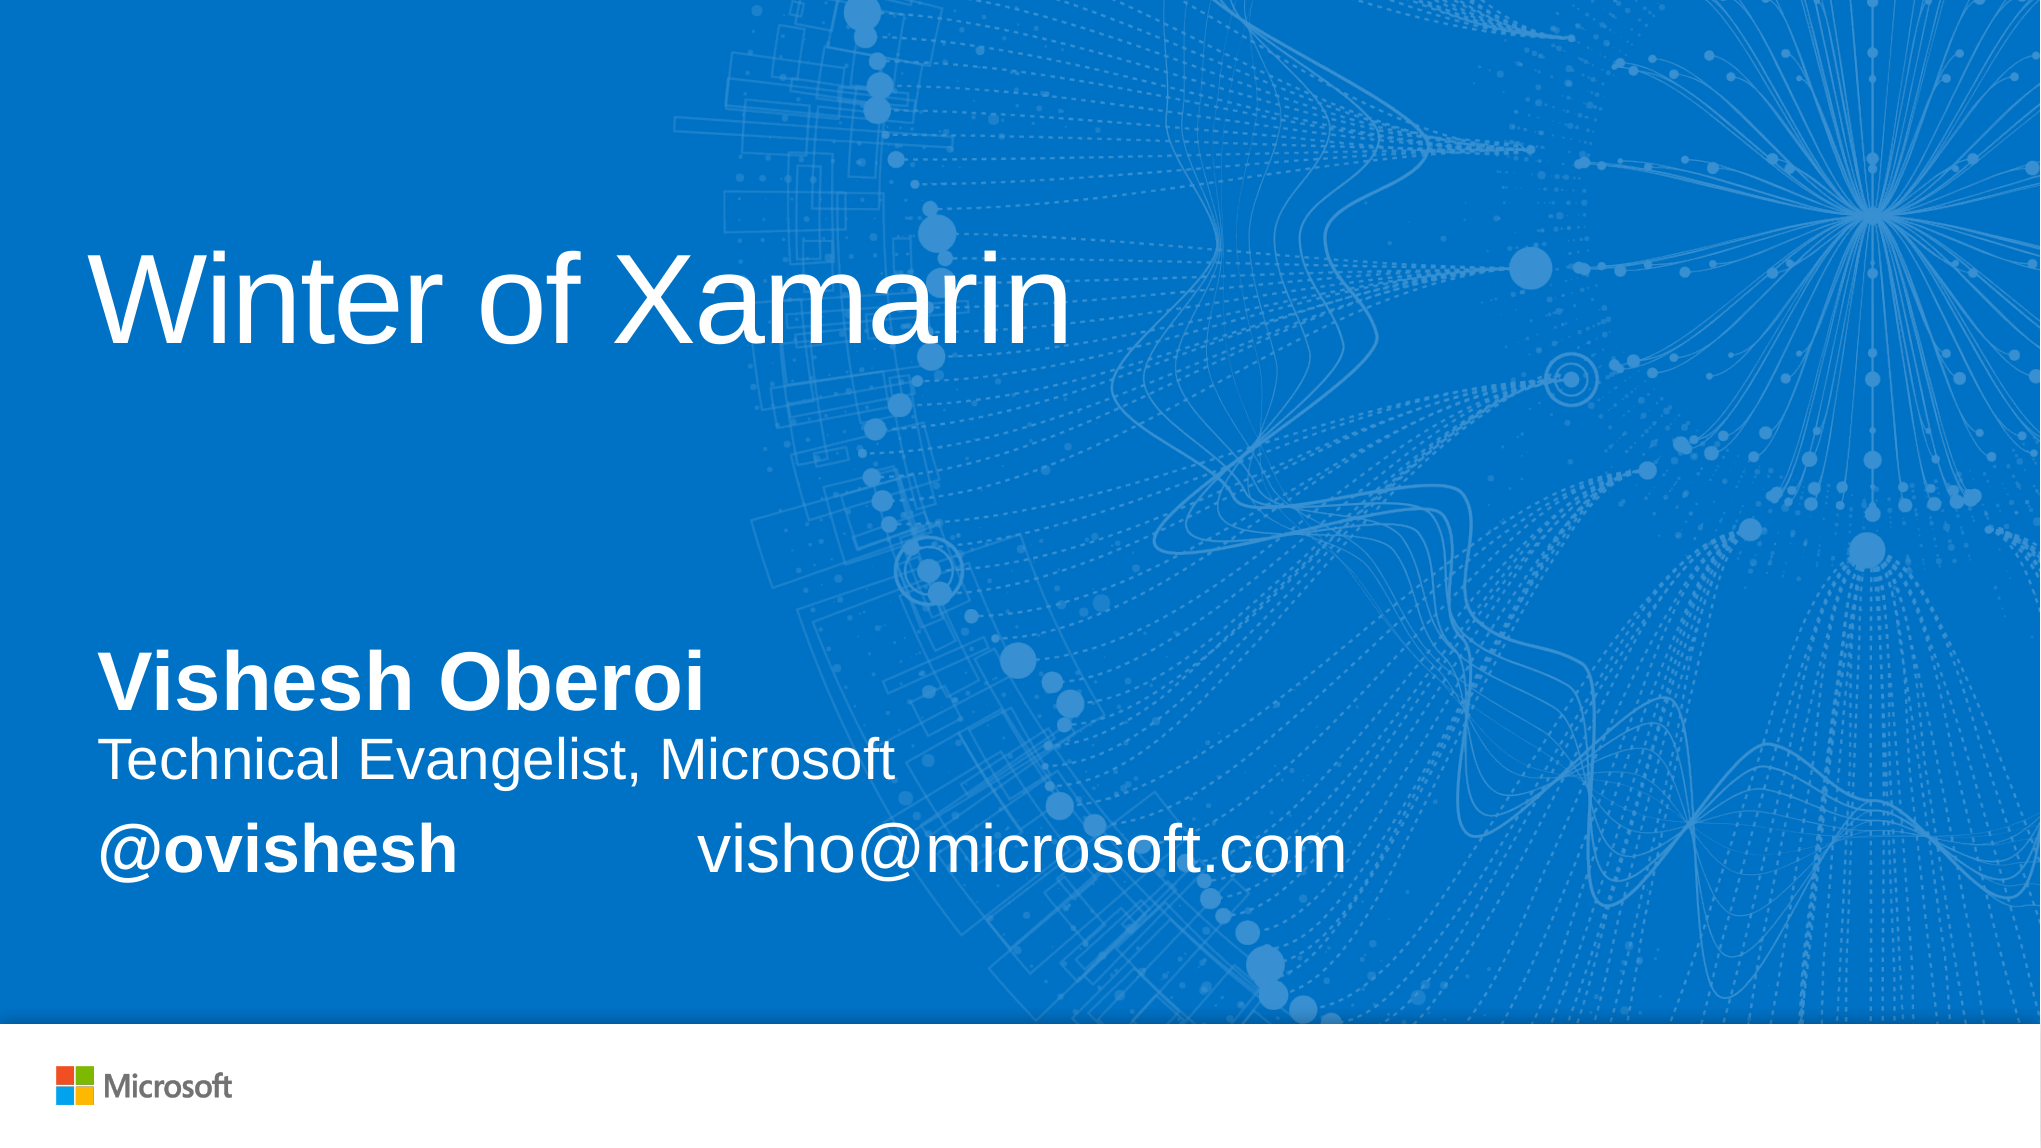

# Winter of Xamarin
Vishesh Oberoi
Technical Evangelist, Microsoft

@ovishesh		visho@microsoft.com